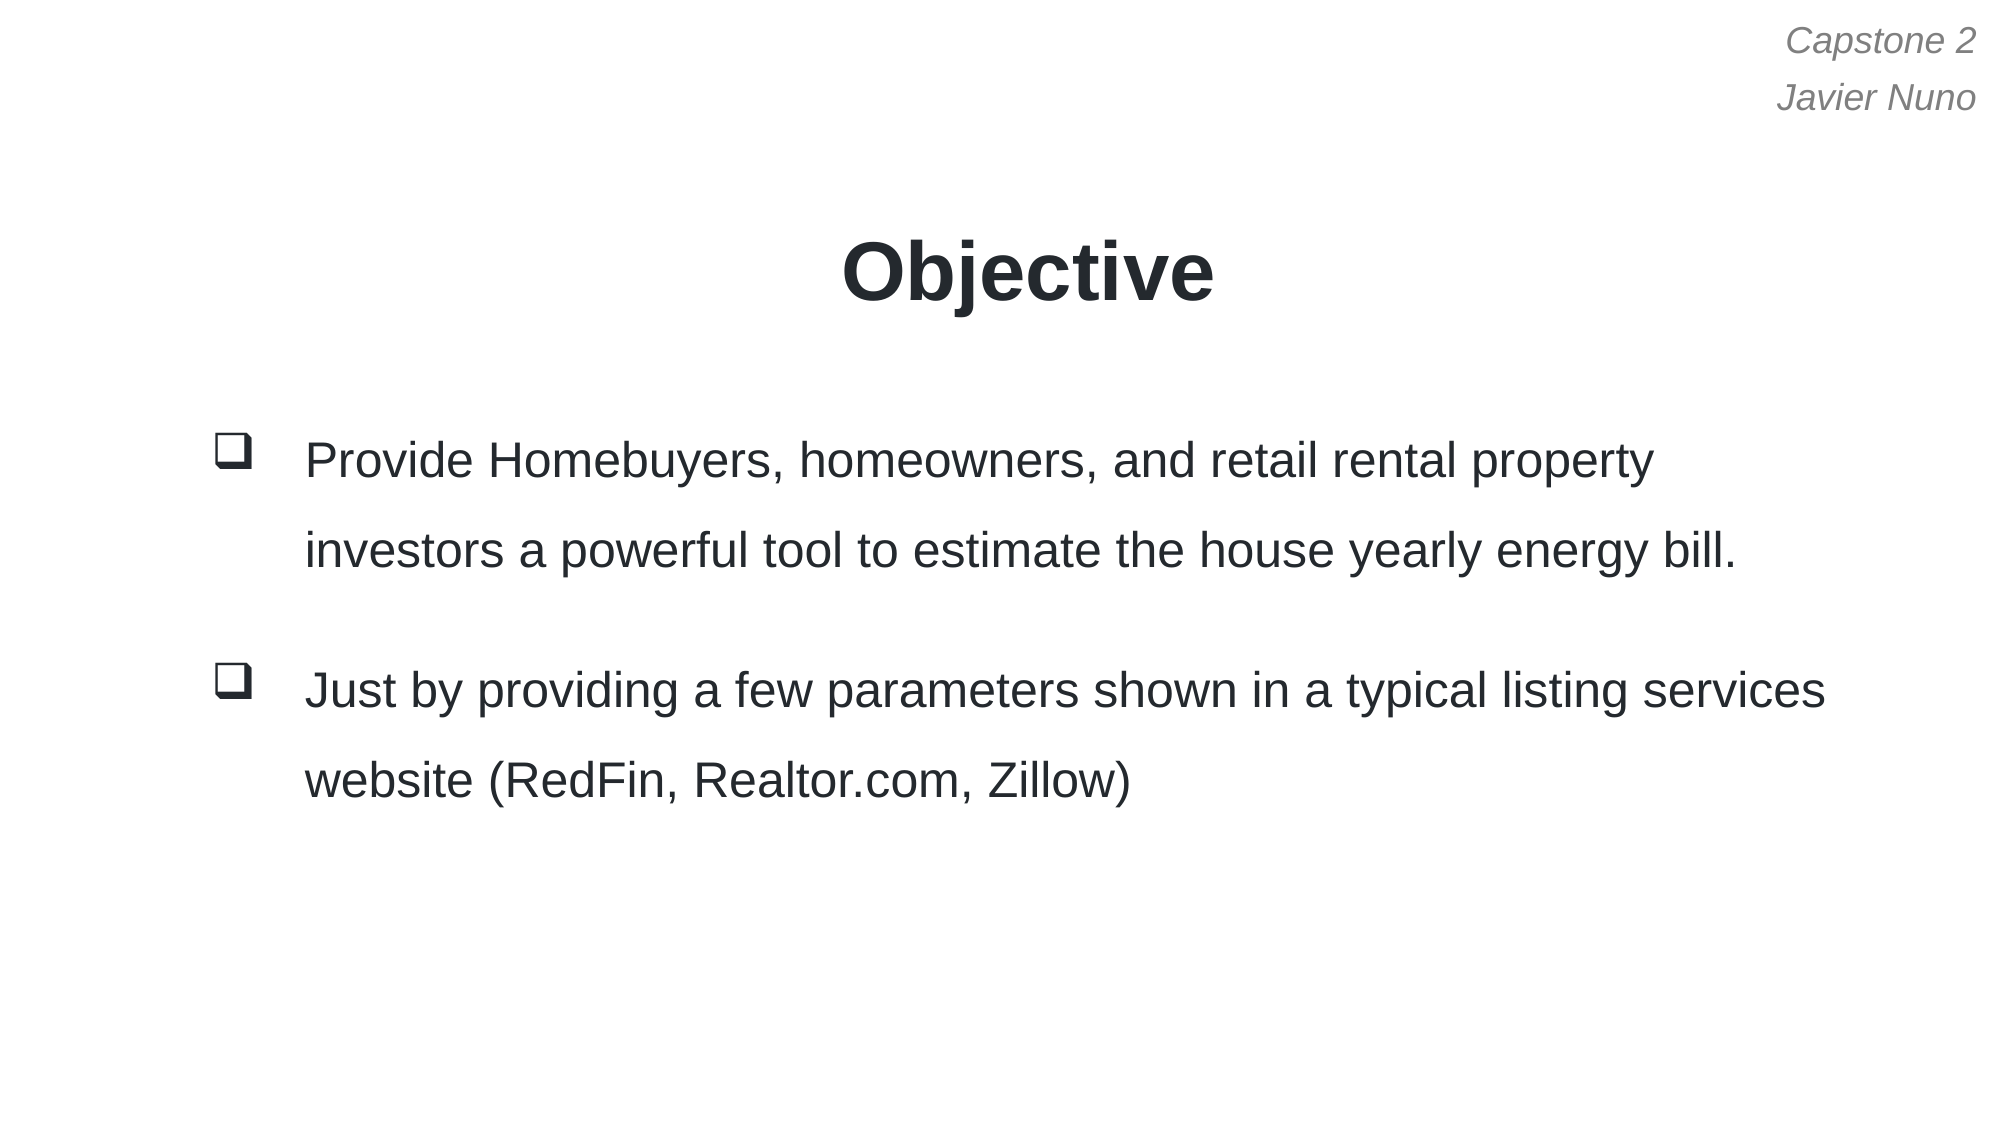

Capstone 2
Javier Nuno
# Objective
Provide Homebuyers, homeowners, and retail rental property investors a powerful tool to estimate the house yearly energy bill.
Just by providing a few parameters shown in a typical listing services website (RedFin, Realtor.com, Zillow)